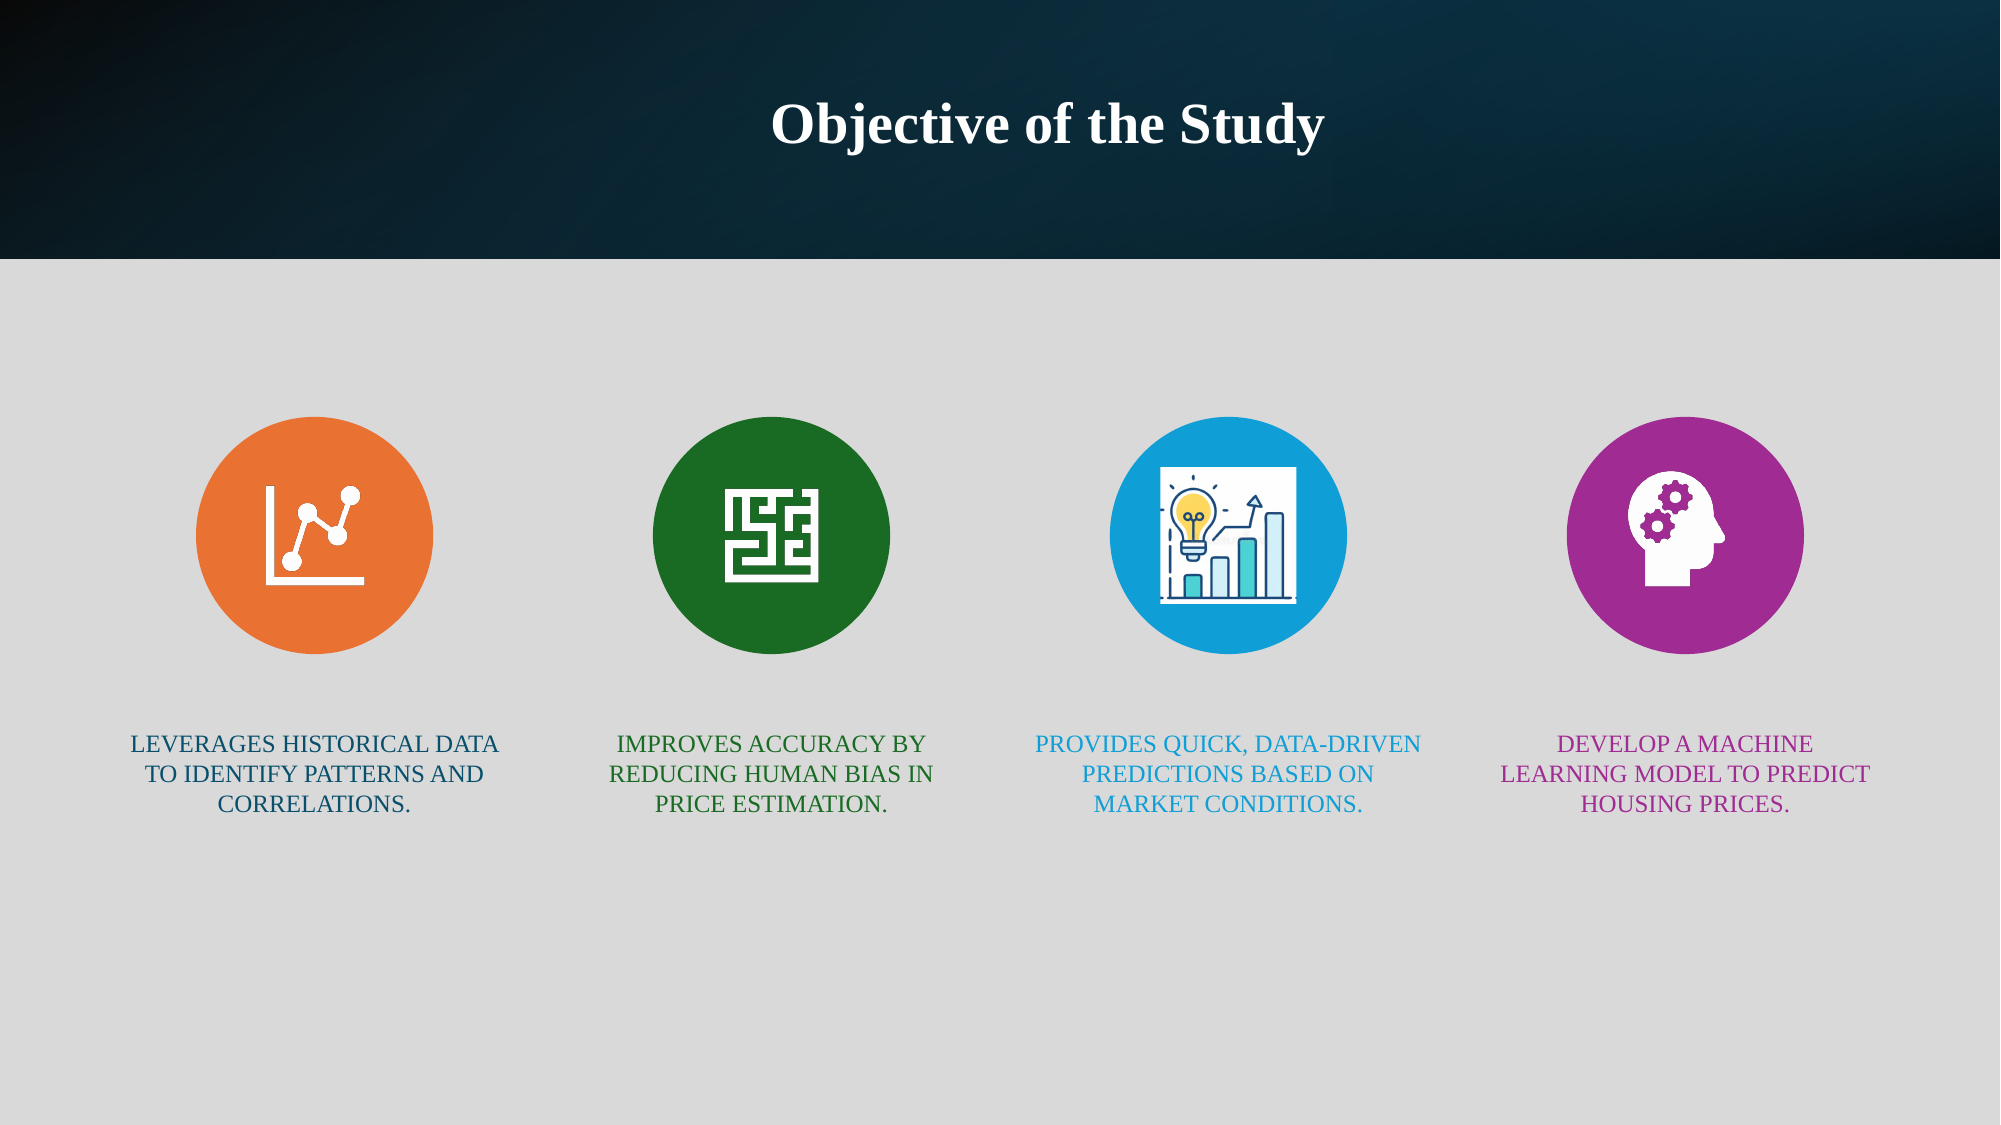

# Objective of the Study

Leverages historical data to identify patterns and correlations.

Improves accuracy by reducing human bias in price estimation.

Provides quick, data-driven predictions based on market conditions.

Develop a machine learning model to predict housing prices.